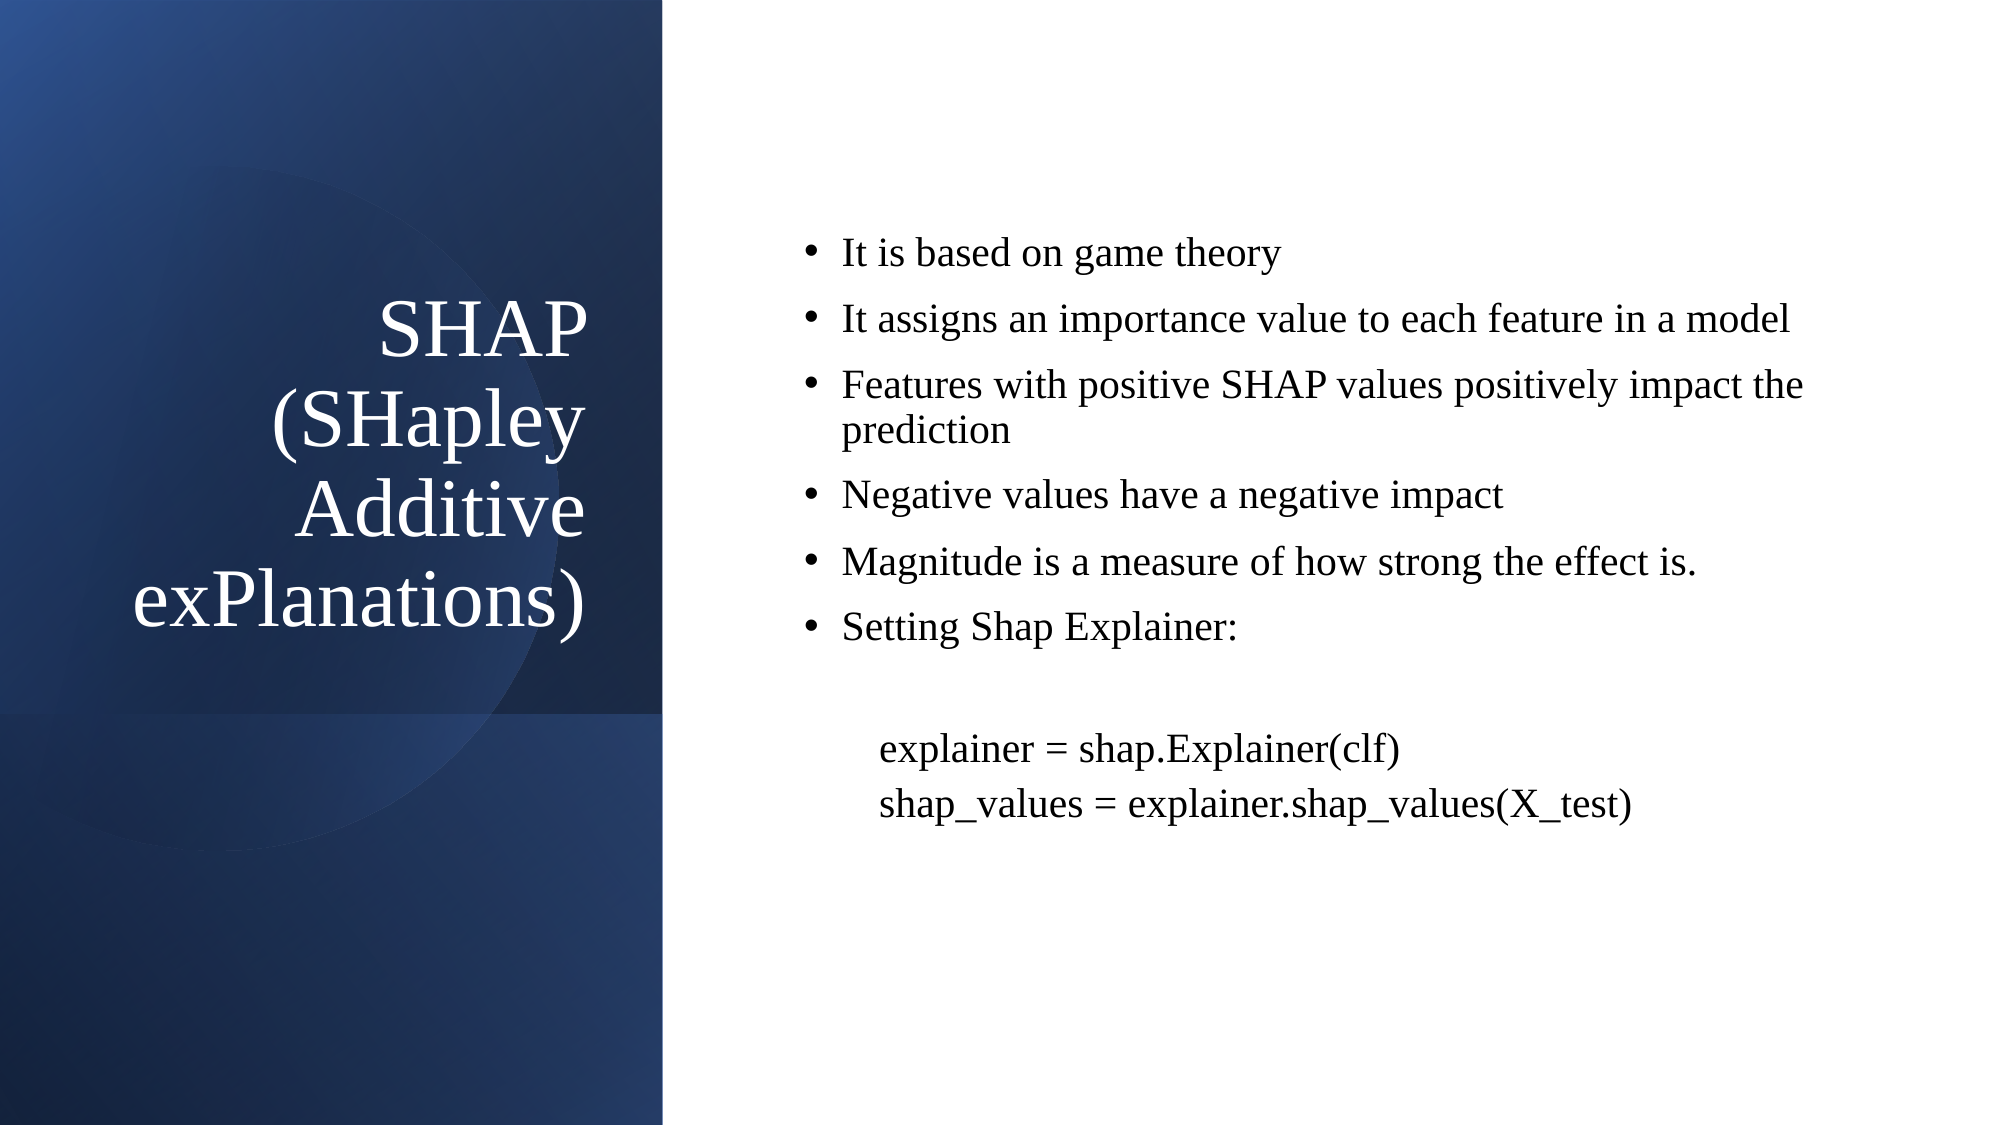

# SHAP (SHapley Additive exPlanations)
It is based on game theory
It assigns an importance value to each feature in a model
Features with positive SHAP values positively impact the prediction
Negative values have a negative impact
Magnitude is a measure of how strong the effect is.
Setting Shap Explainer:

explainer = shap.Explainer(clf)
shap_values = explainer.shap_values(X_test)